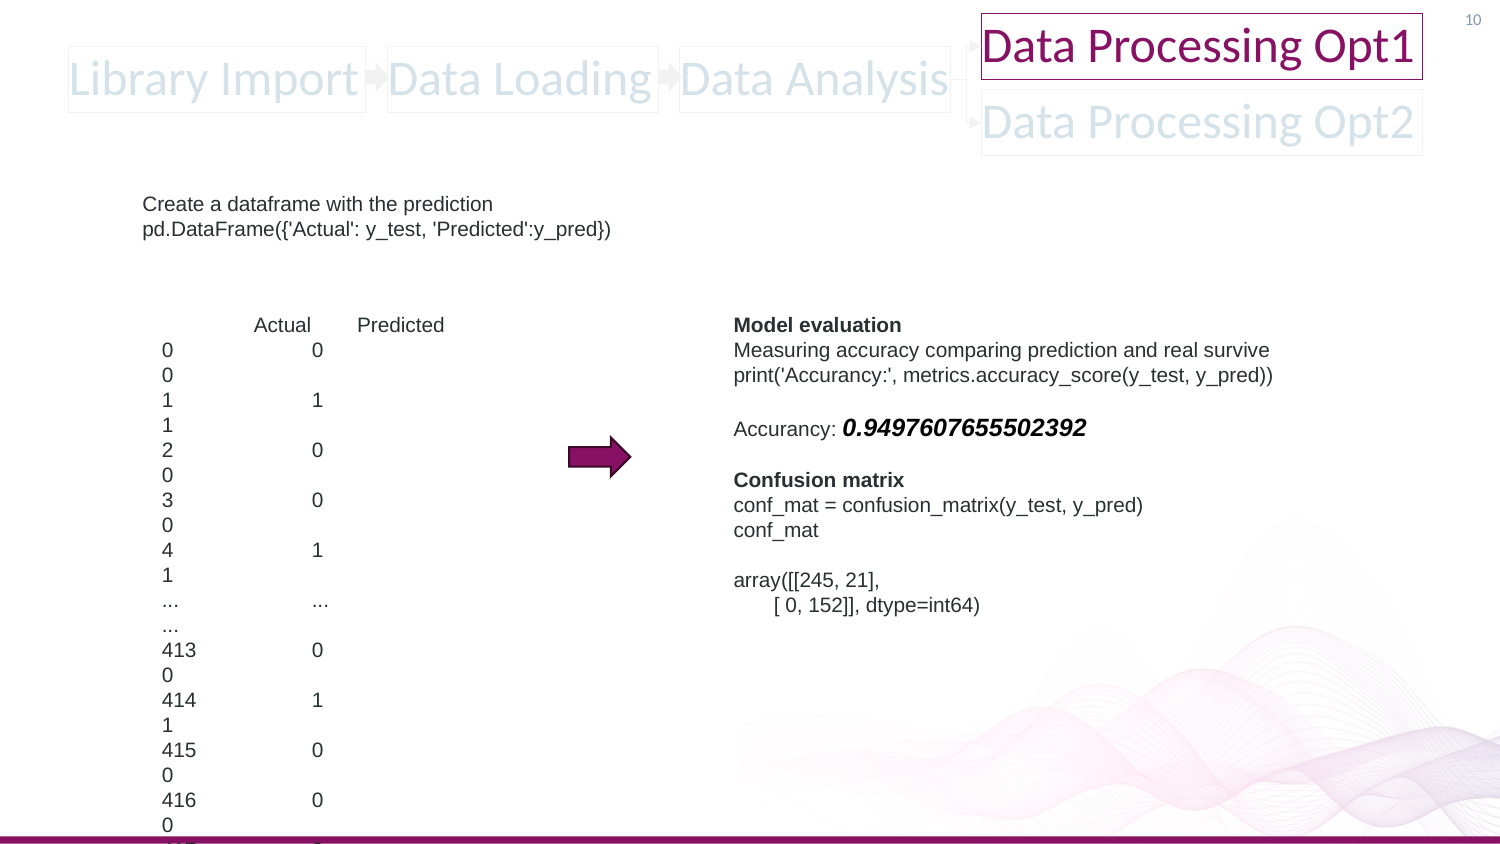

Data Processing Opt1
Library Import
Data Loading
Data Analysis

Data Processing Opt2
Create a dataframe with the prediction
pd.DataFrame({'Actual': y_test, 'Predicted':y_pred})
                Actual        Predicted
0	0	0
1	1	1
2	0	0
3	0	0
4	1	1
...	...	...
413	0	0
414	1	1
415	0	0
416	0	0
417	0	0
418 rows × 2 columns
Model evaluation
Measuring accuracy comparing prediction and real survive
print('Accurancy:', metrics.accuracy_score(y_test, y_pred))

Accurancy: 0.9497607655502392

Confusion matrix
conf_mat = confusion_matrix(y_test, y_pred)
conf_mat

array([[245, 21],
       [ 0, 152]], dtype=int64)